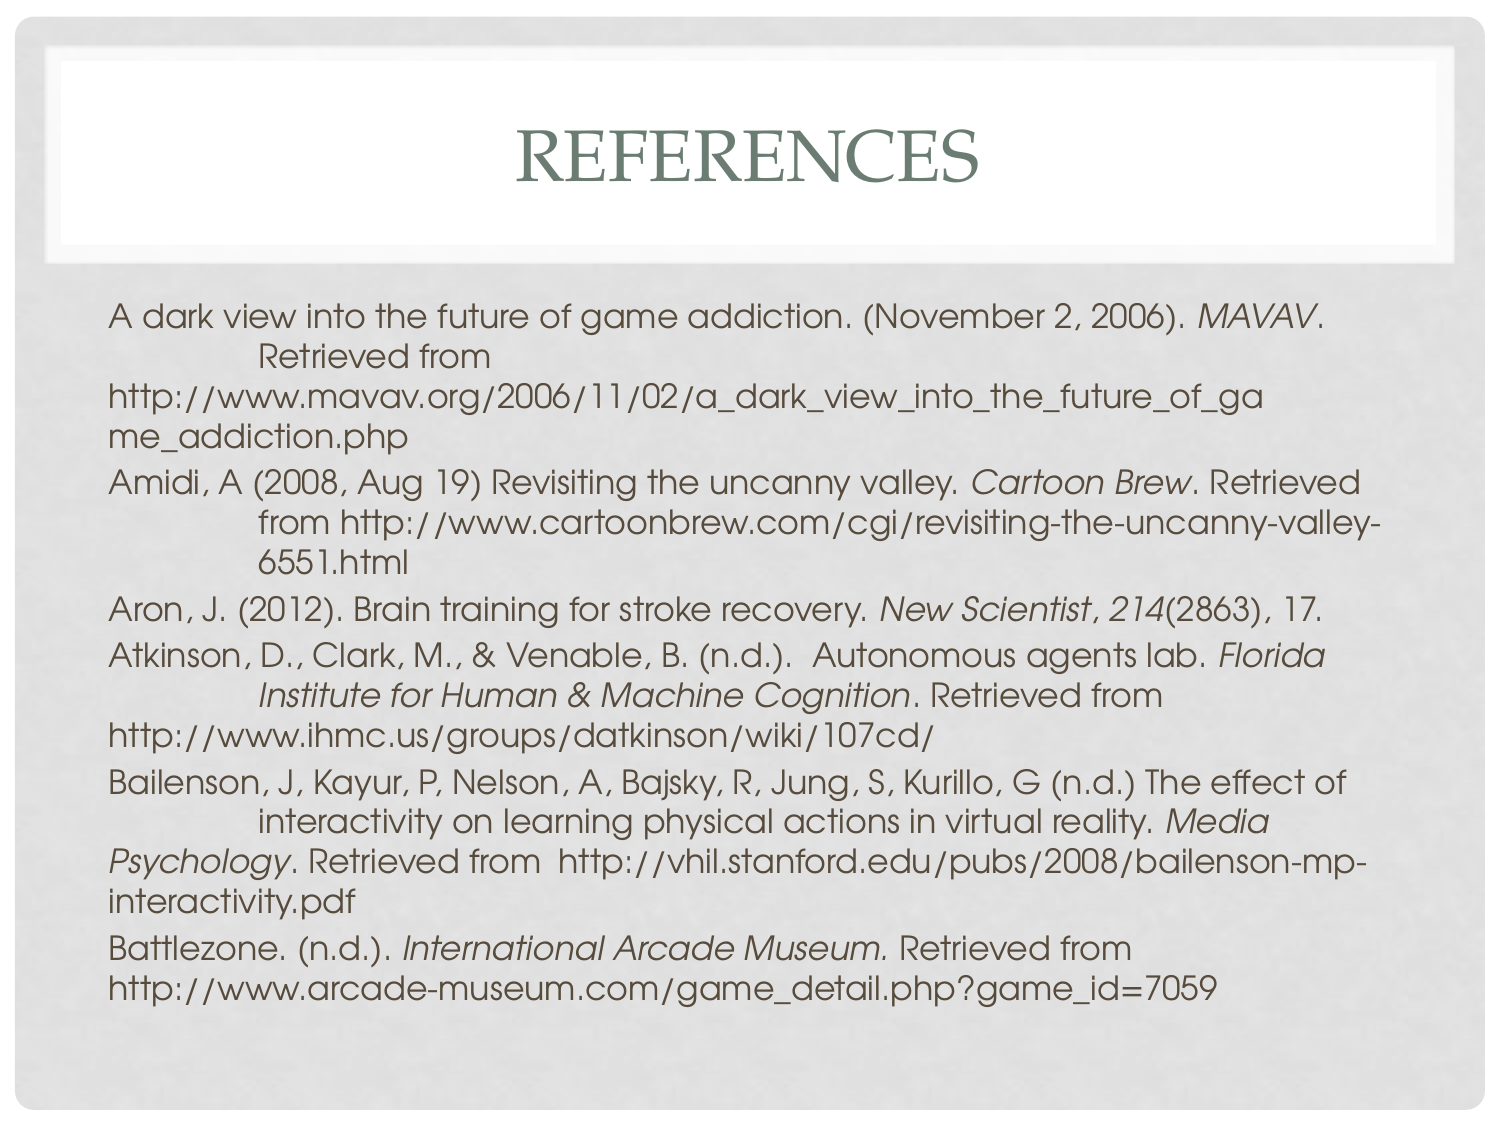

# References
A dark view into the future of game addiction. (November 2, 2006). MAVAV. 	Retrieved from 	http://www.mavav.org/2006/11/02/a_dark_view_into_the_future_of_ga	me_addiction.php
Amidi, A (2008, Aug 19) Revisiting the uncanny valley. Cartoon Brew. Retrieved 	from http://www.cartoonbrew.com/cgi/revisiting-the-uncanny-valley-	6551.html
Aron, J. (2012). Brain training for stroke recovery. New Scientist, 214(2863), 17.
Atkinson, D., Clark, M., & Venable, B. (n.d.).  Autonomous agents lab. Florida 	Institute for Human & Machine Cognition. Retrieved from 	http://www.ihmc.us/groups/datkinson/wiki/107cd/
Bailenson, J, Kayur, P, Nelson, A, Bajsky, R, Jung, S, Kurillo, G (n.d.) The effect of 	interactivity on learning physical actions in virtual reality. Media 	Psychology. Retrieved from 	http://vhil.stanford.edu/pubs/2008/bailenson-mp-interactivity.pdf
Battlezone. (n.d.). International Arcade Museum. Retrieved from 	http://www.arcade-museum.com/game_detail.php?game_id=7059